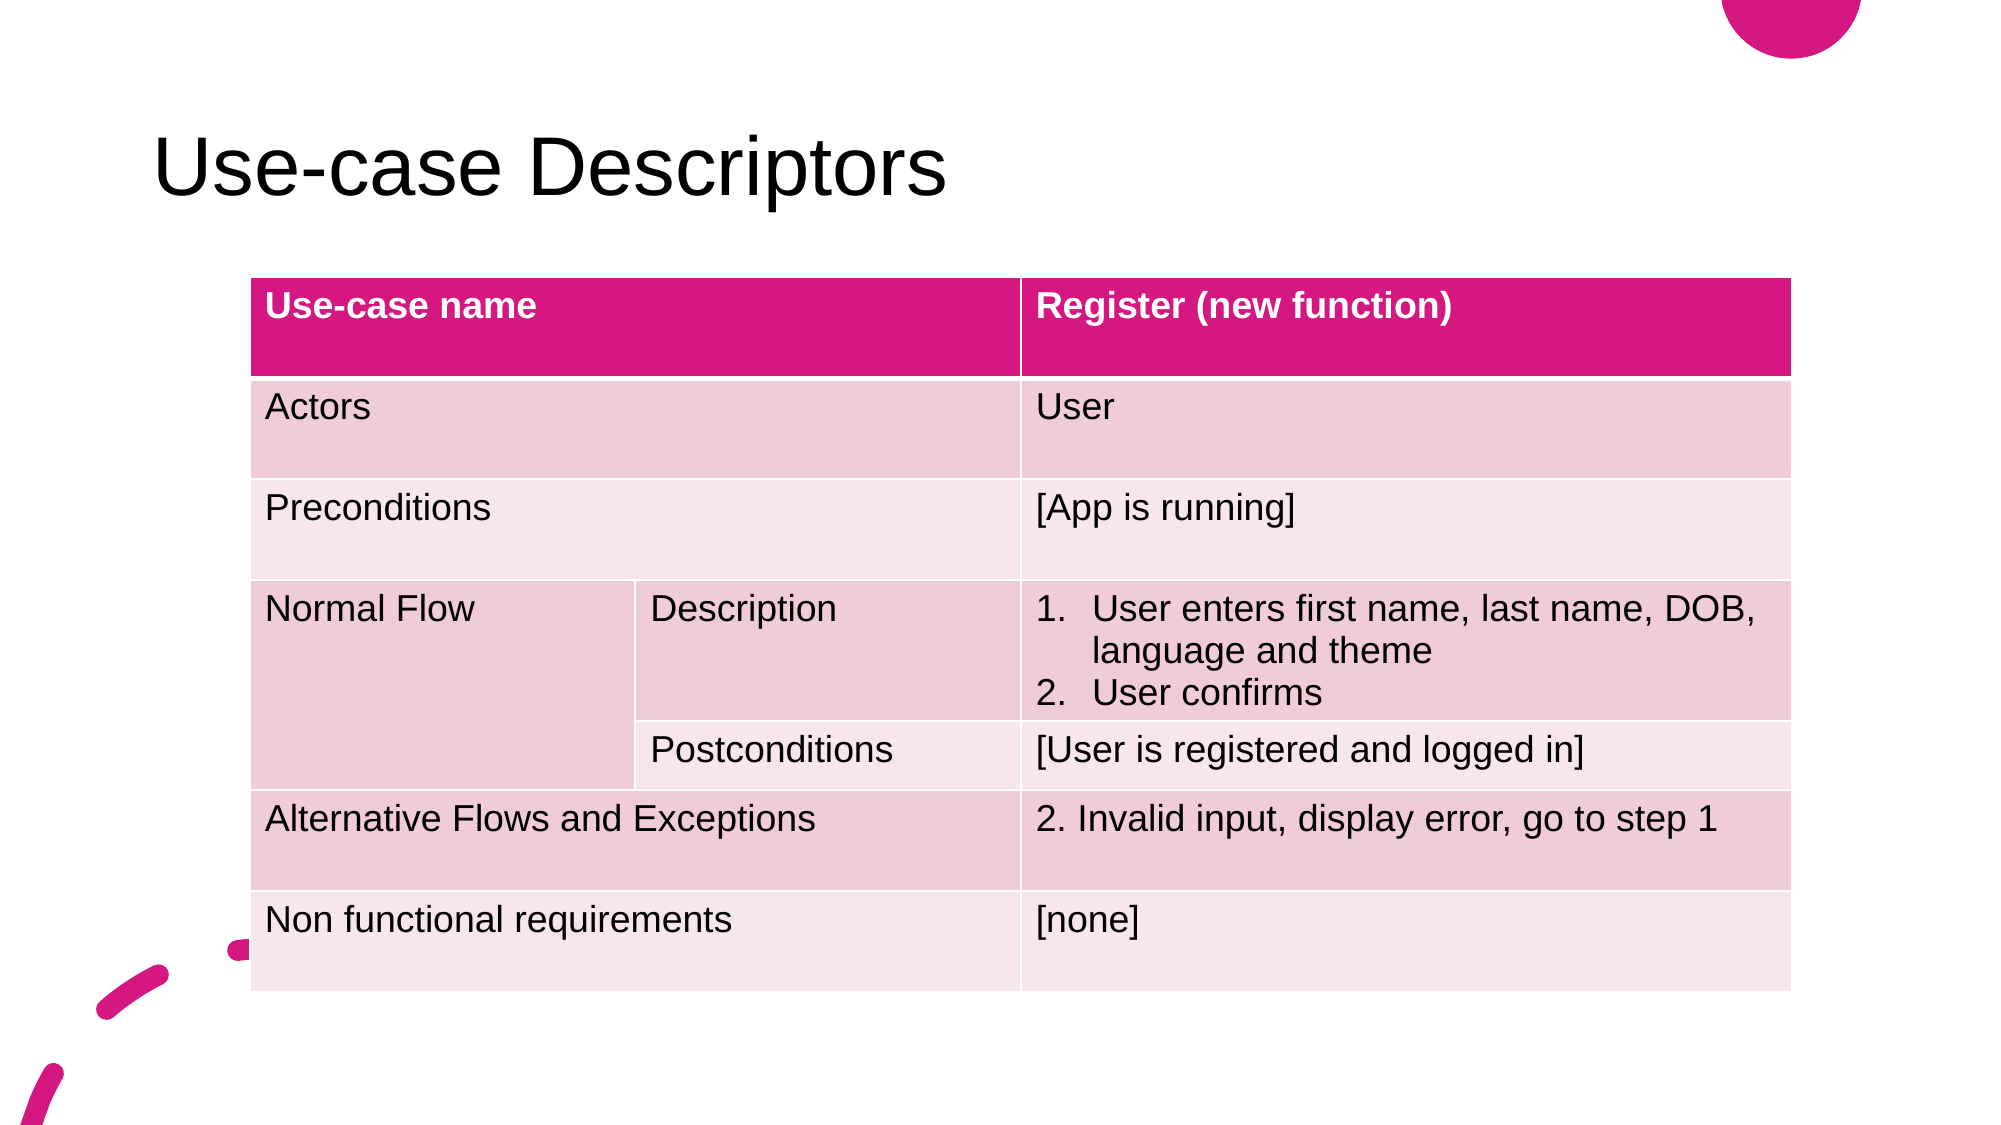

# Use-case Descriptors
| Use-case name |  | Register (new function) |
| --- | --- | --- |
| Actors |  | User |
| Preconditions |  | [App is running] |
| Normal Flow | Description | User enters first name, last name, DOB, language and theme User confirms |
|  | Postconditions | [User is registered and logged in] |
| Alternative Flows and Exceptions |  | 2. Invalid input, display error, go to step 1 |
| Non functional requirements |  | [none] |